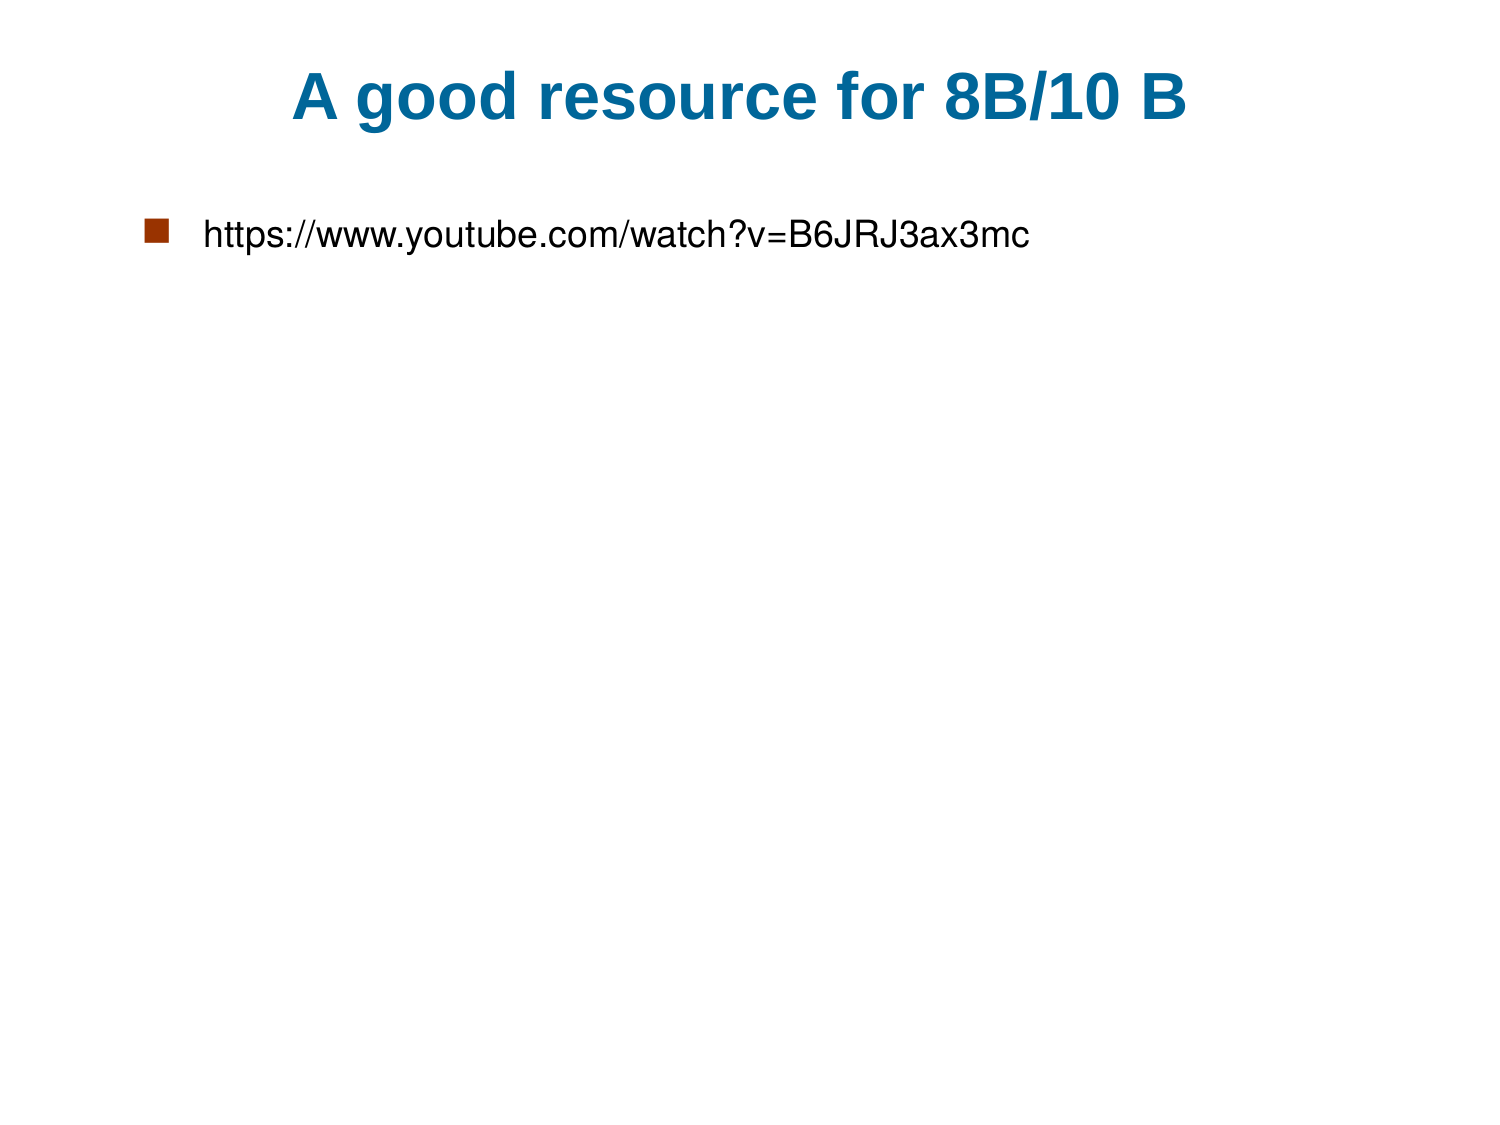

# A good resource for 8B/10 B
https://www.youtube.com/watch?v=B6JRJ3ax3mc